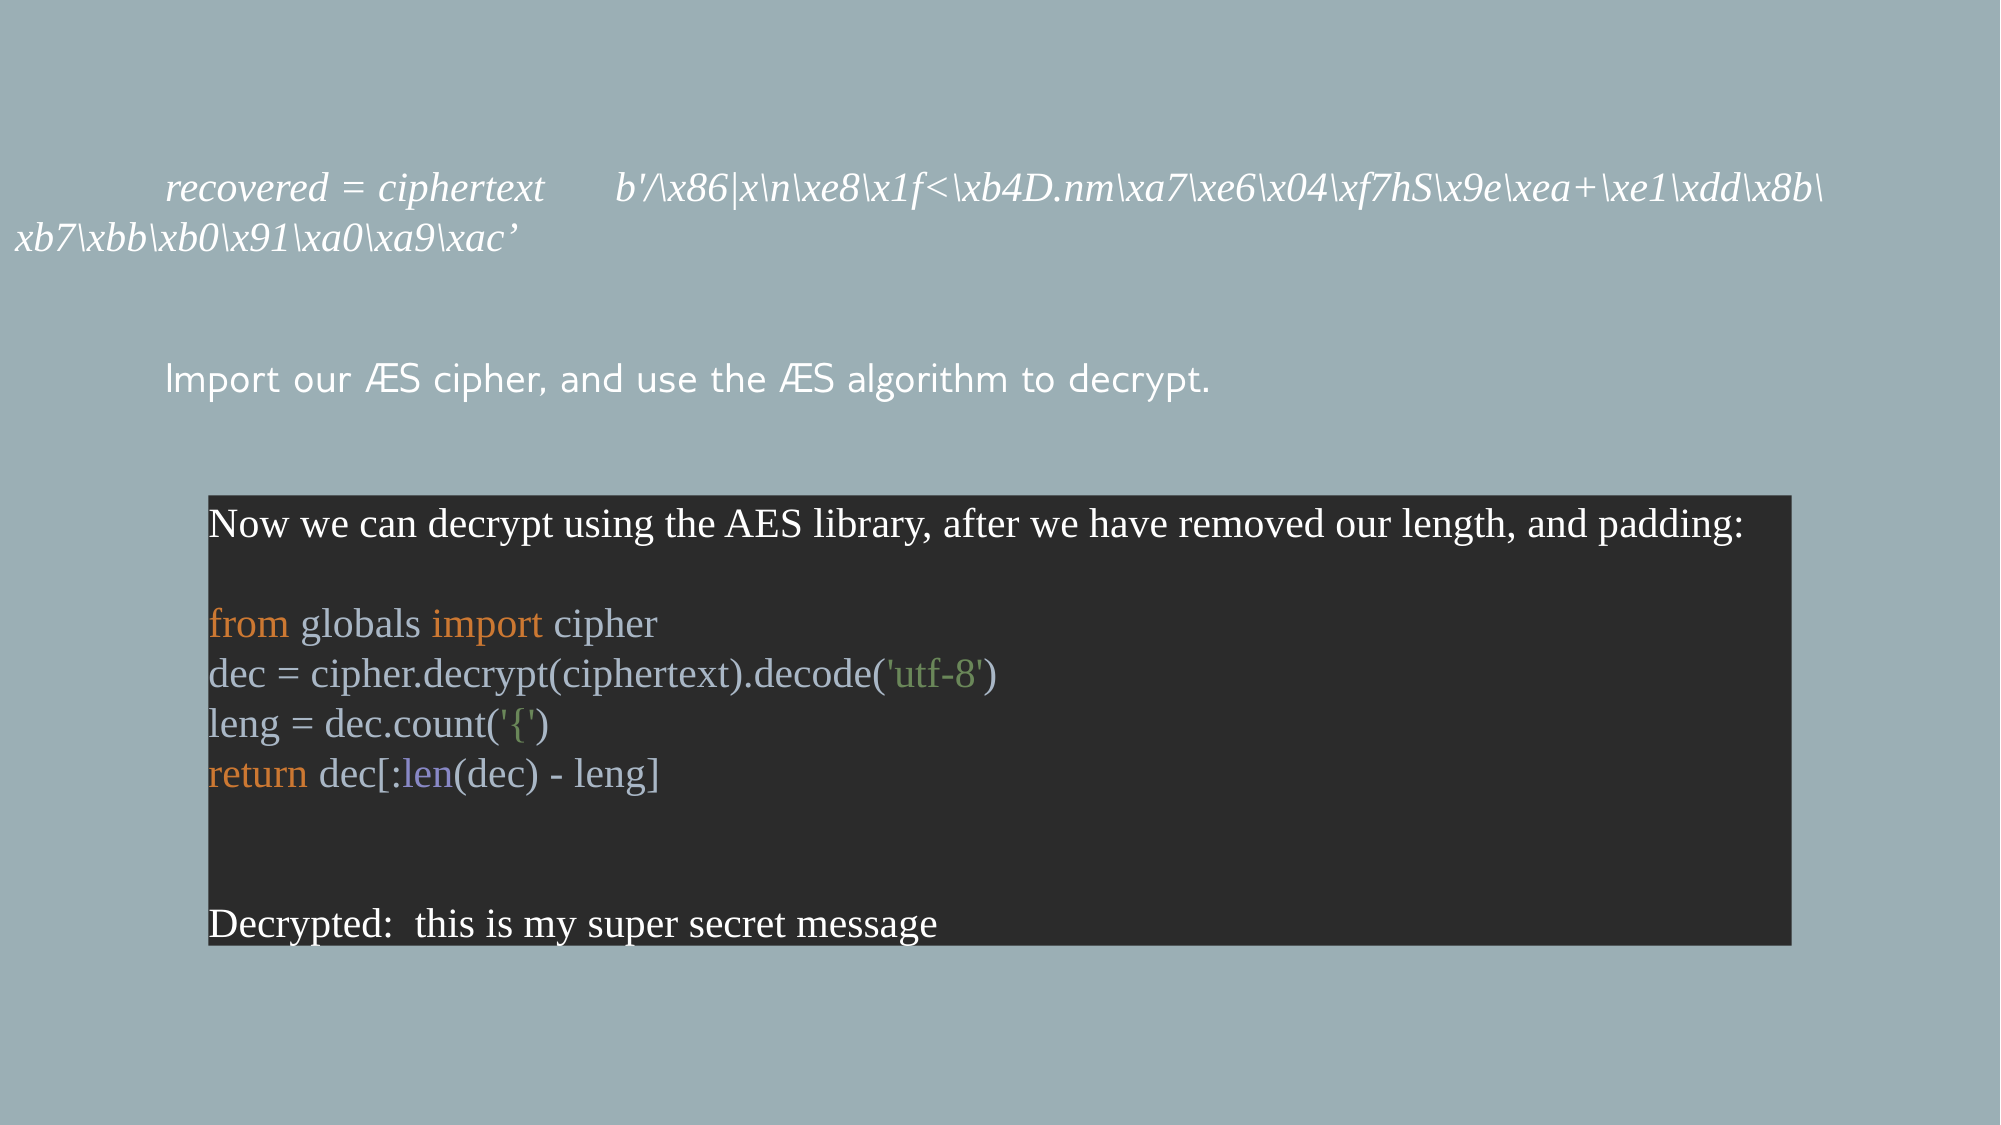

recovered = ciphertext   	b'/\x86|x\n\xe8\x1f<\xb4D.nm\xa7\xe6\x04\xf7hS\x9e\xea+\xe1\xdd\x8b\xb7\xbb\xb0\x91\xa0\xa9\xac’

	Import our AES cipher, and use the AES algorithm to decrypt.
Now we can decrypt using the AES library, after we have removed our length, and padding:

from globals import cipher
dec = cipher.decrypt(ciphertext).decode('utf-8')
leng = dec.count('{')
return dec[:len(dec) - leng]

Decrypted:  this is my super secret message